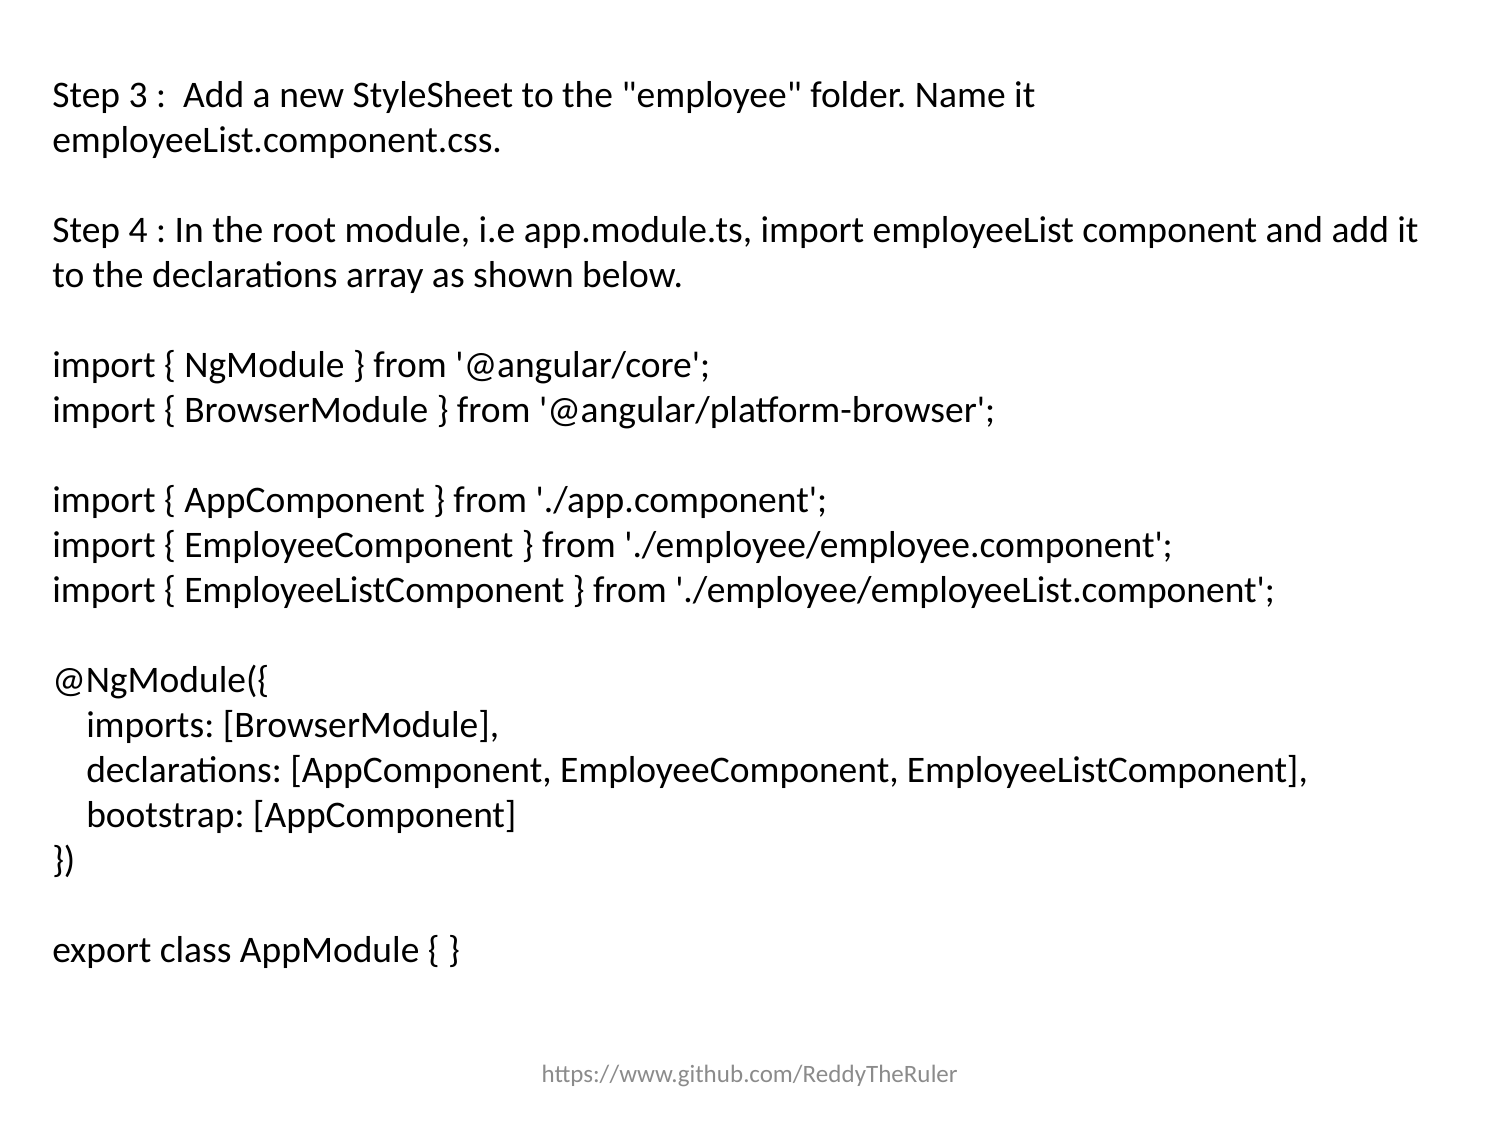

Step 3 :  Add a new StyleSheet to the "employee" folder. Name it employeeList.component.css.

Step 4 : In the root module, i.e app.module.ts, import employeeList component and add it to the declarations array as shown below.

import { NgModule } from '@angular/core';
import { BrowserModule } from '@angular/platform-browser';

import { AppComponent } from './app.component';
import { EmployeeComponent } from './employee/employee.component';
import { EmployeeListComponent } from './employee/employeeList.component';

@NgModule({
    imports: [BrowserModule],
    declarations: [AppComponent, EmployeeComponent, EmployeeListComponent],
    bootstrap: [AppComponent]
})

export class AppModule { }

https://www.github.com/ReddyTheRuler